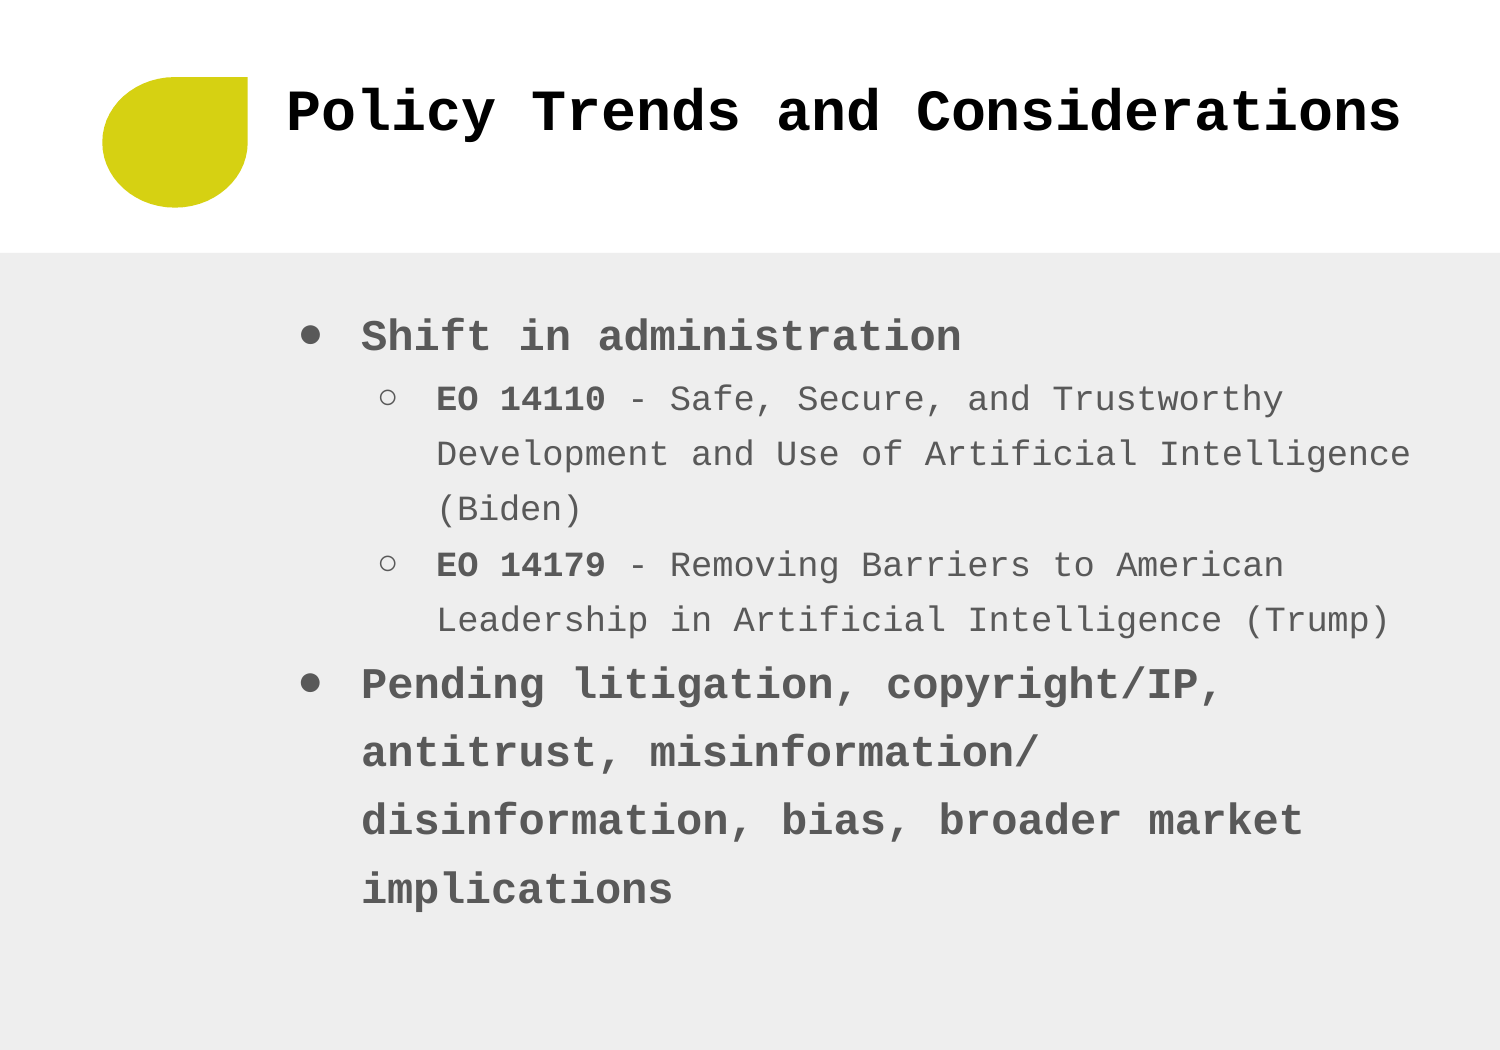

# Policy Trends and Considerations
Shift in administration
EO 14110 - Safe, Secure, and Trustworthy Development and Use of Artificial Intelligence (Biden)
EO 14179 - Removing Barriers to American Leadership in Artificial Intelligence (Trump)
Pending litigation, copyright/IP, antitrust, misinformation/ disinformation, bias, broader market implications